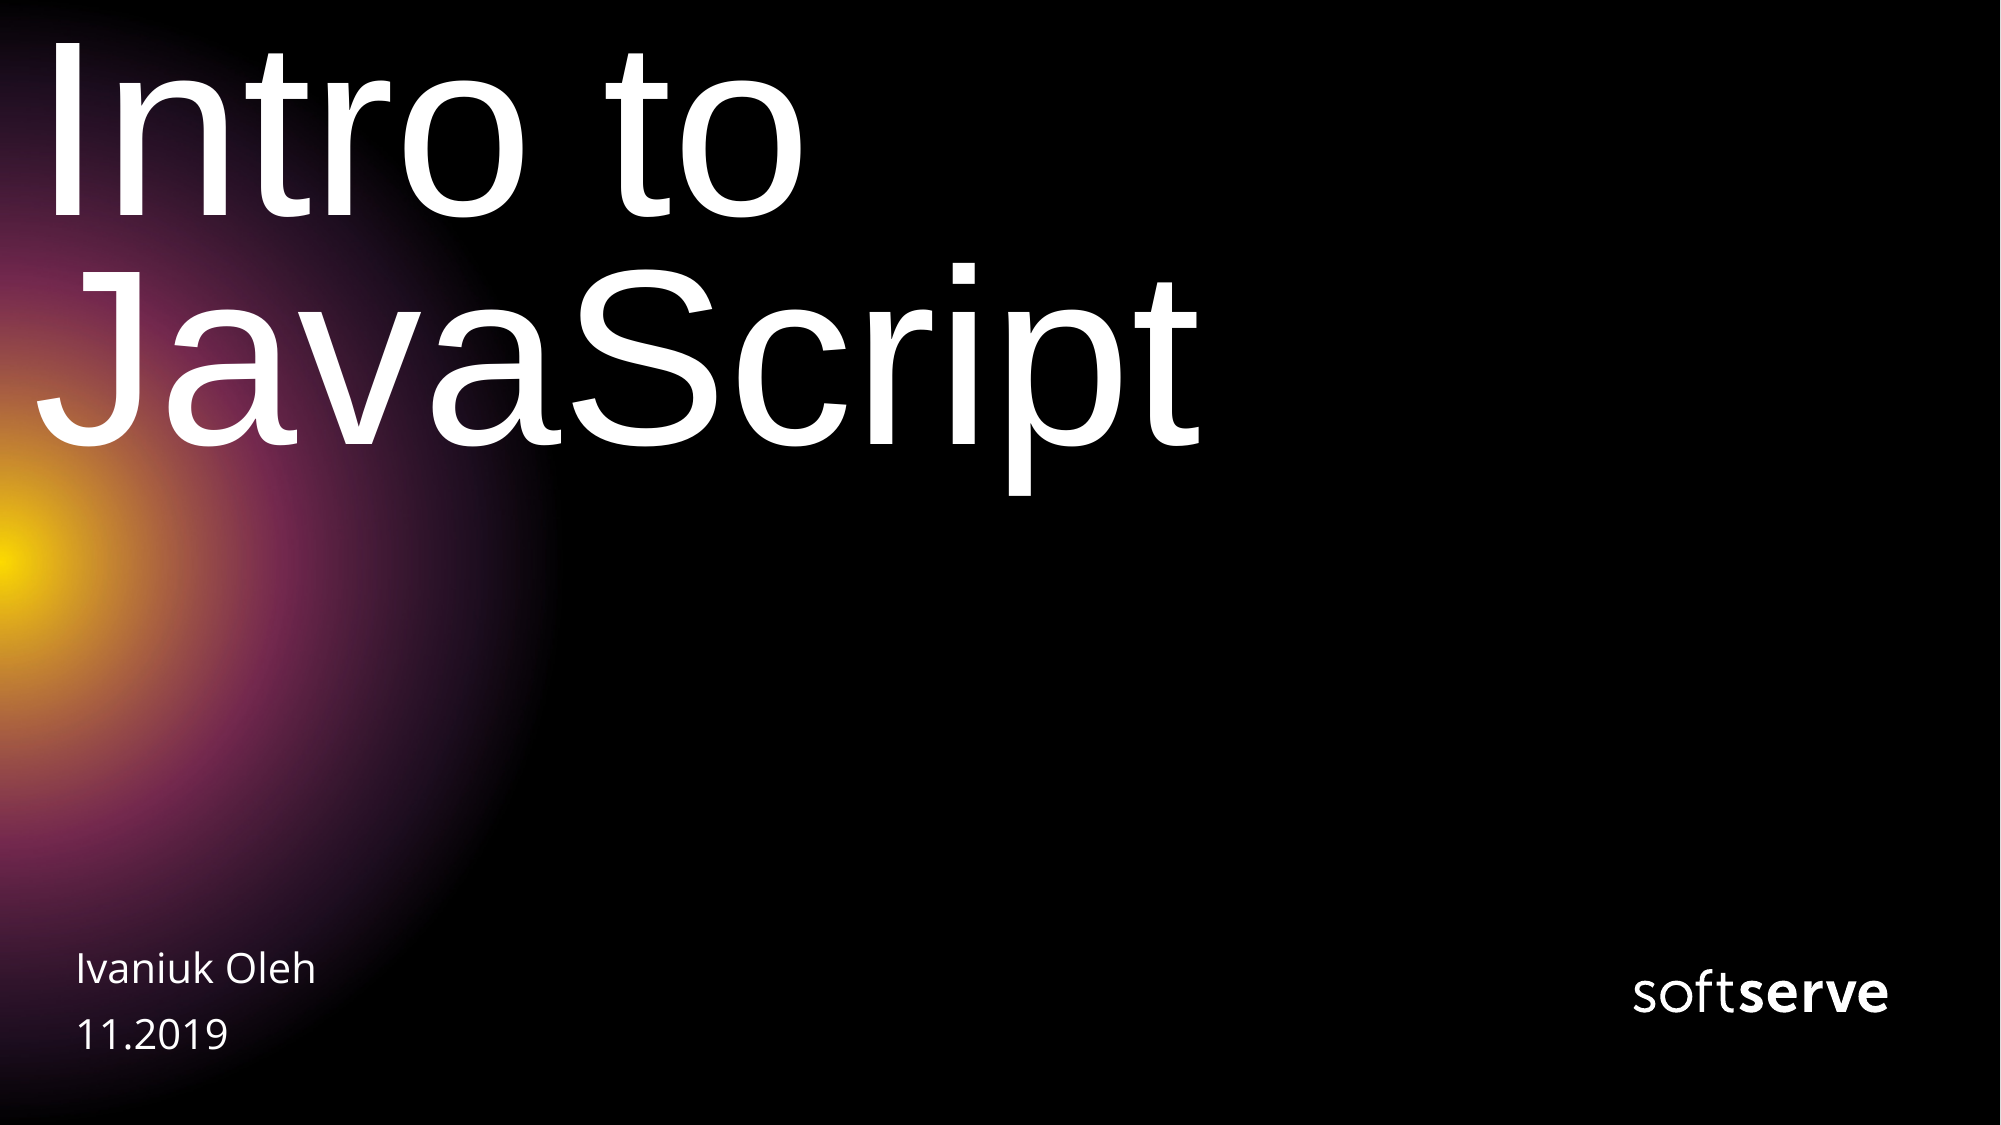

# Intro to JavaScript
Ivaniuk Oleh
11.2019